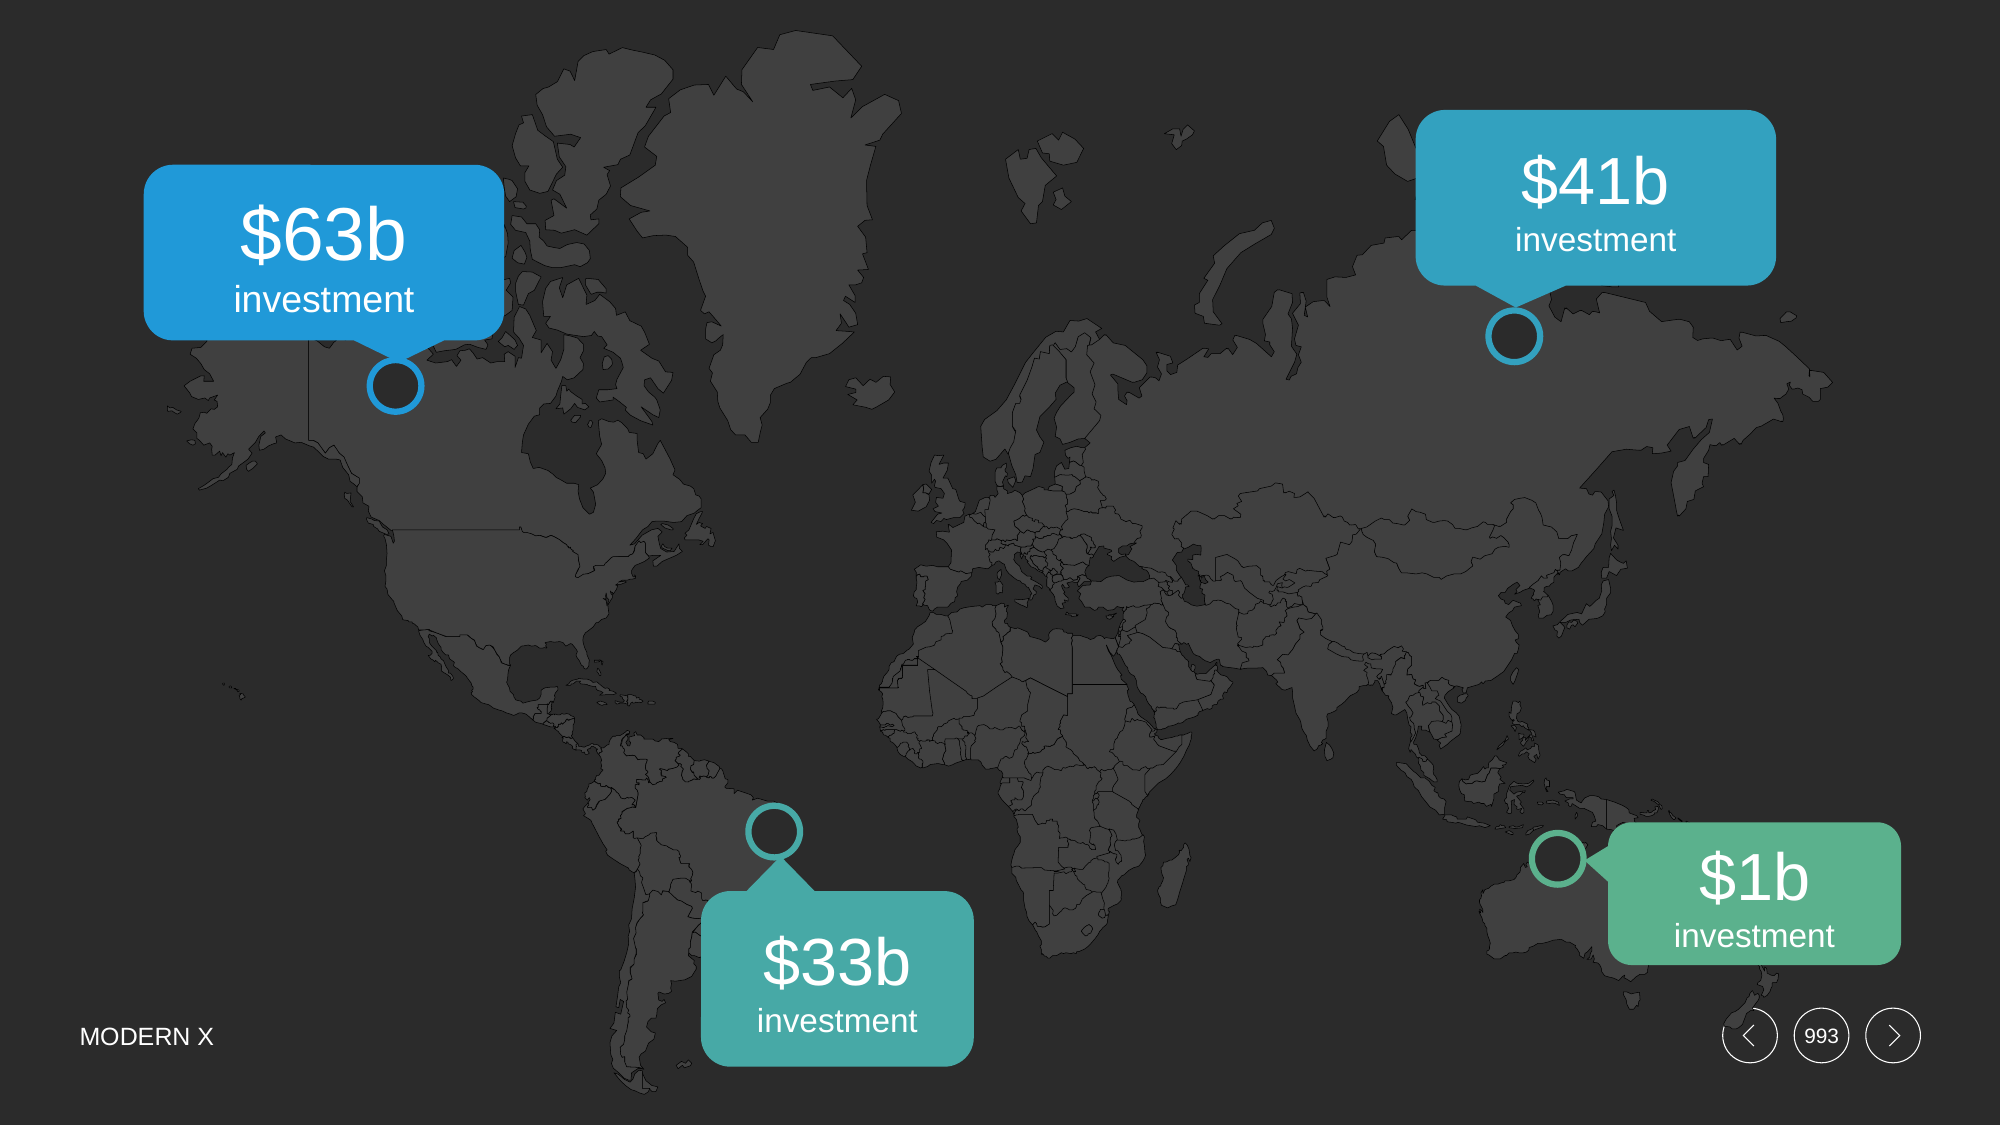

$41b
investment

$63b
investment

$1b
investment

$33b
investment